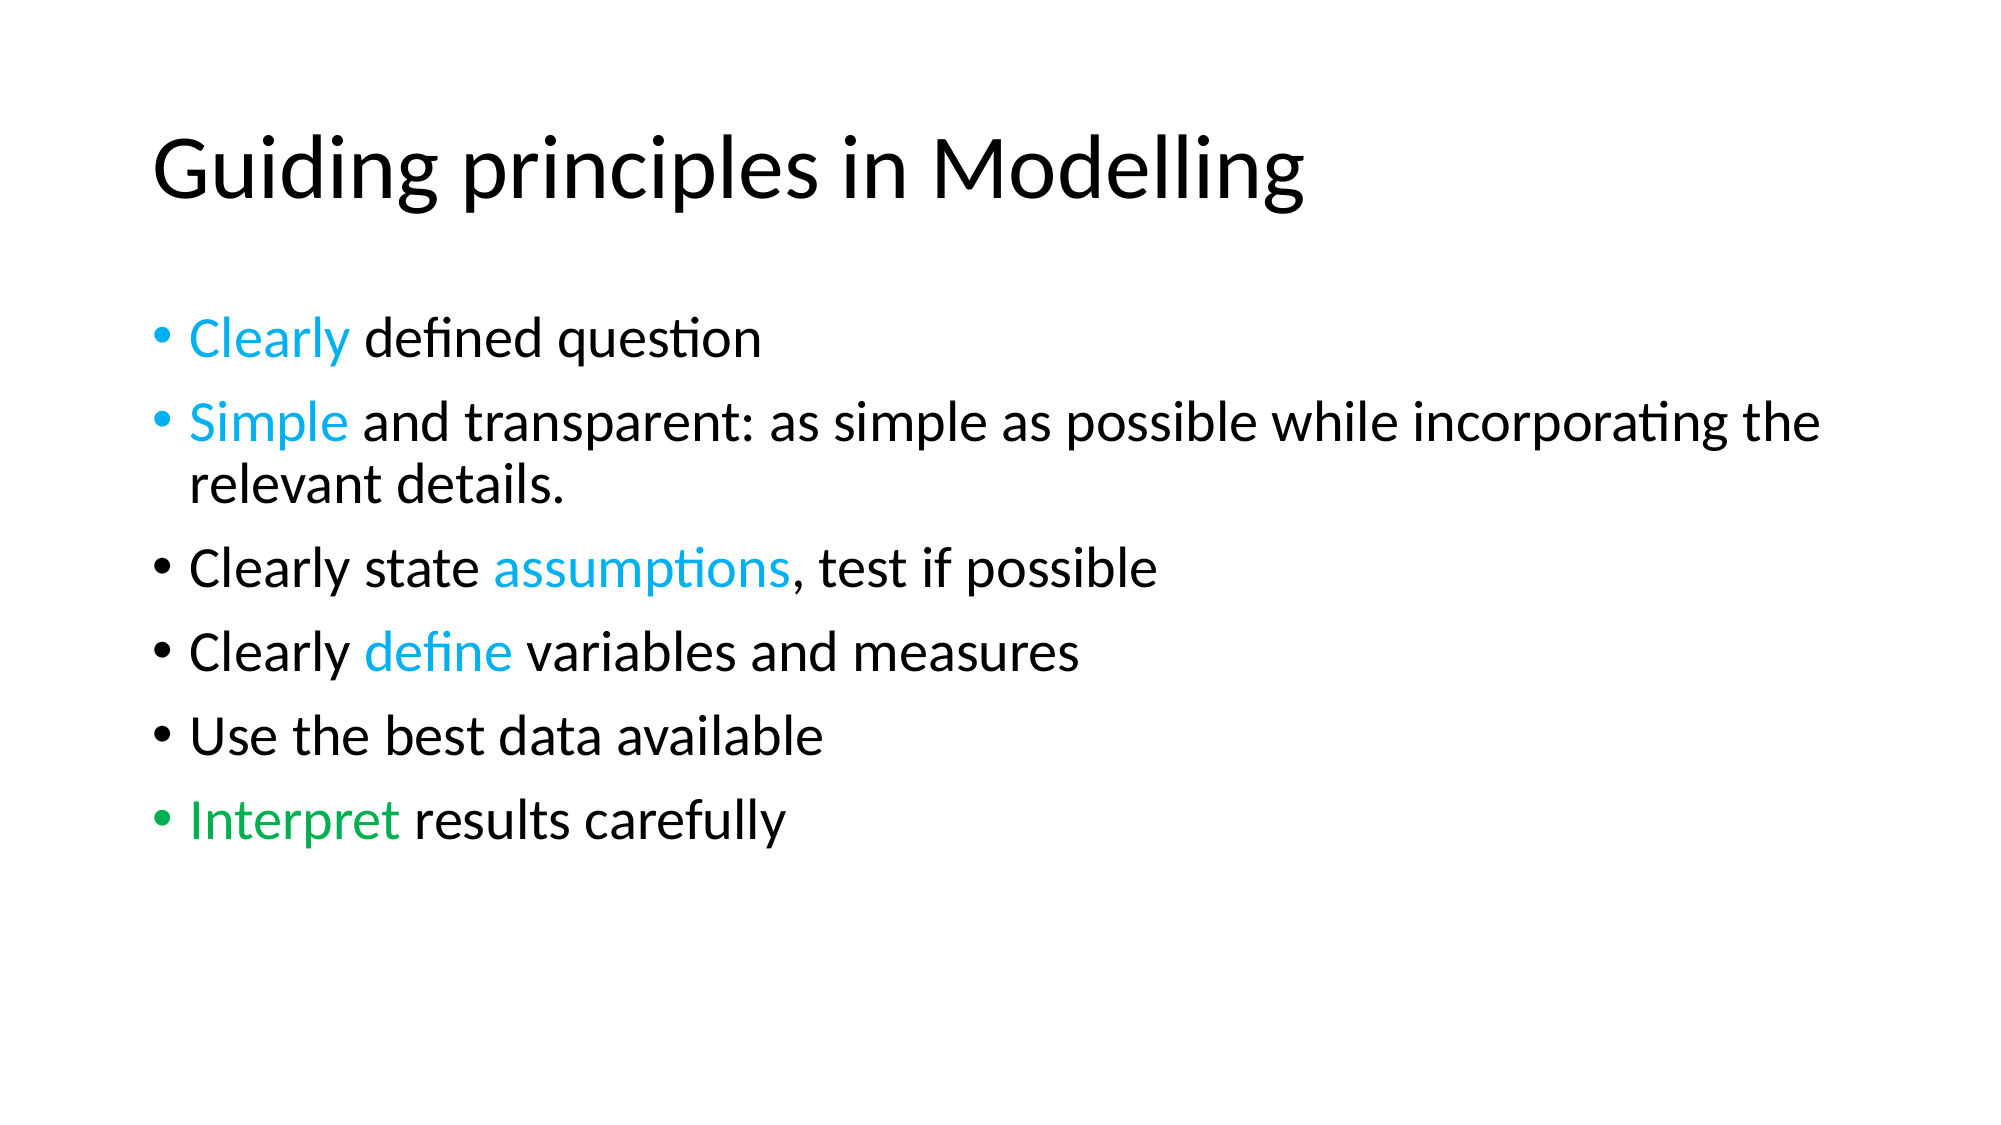

# Guiding principles in Modelling
Clearly defined question
Simple and transparent: as simple as possible while incorporating the relevant details.
Clearly state assumptions, test if possible
Clearly define variables and measures
Use the best data available
Interpret results carefully